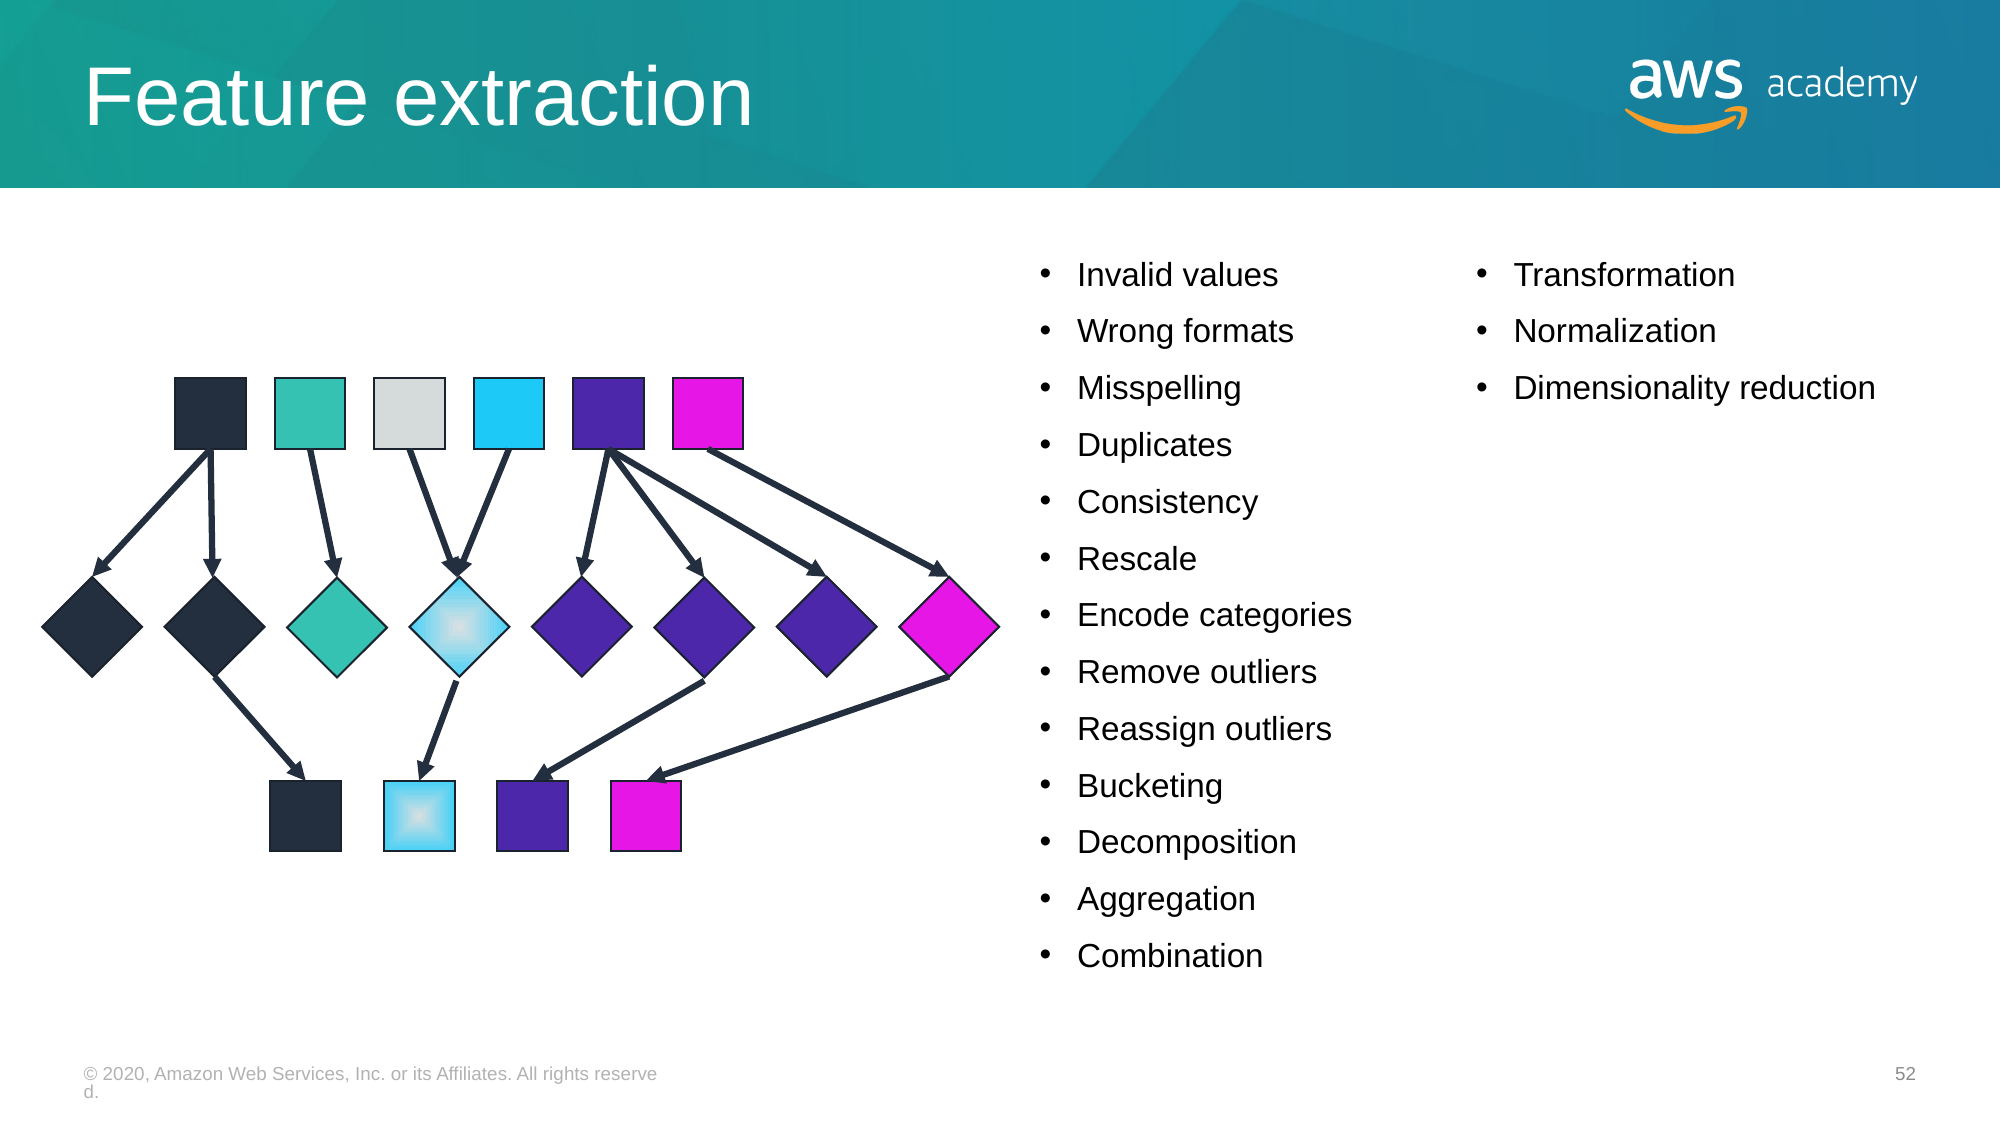

# Feature extraction
Invalid values
Wrong formats
Misspelling
Duplicates
Consistency
Rescale
Encode categories
Remove outliers
Reassign outliers
Bucketing
Decomposition
Aggregation
Combination
Transformation
Normalization
Dimensionality reduction

© 2020, Amazon Web Services, Inc. or its Affiliates. All rights reserved.
52